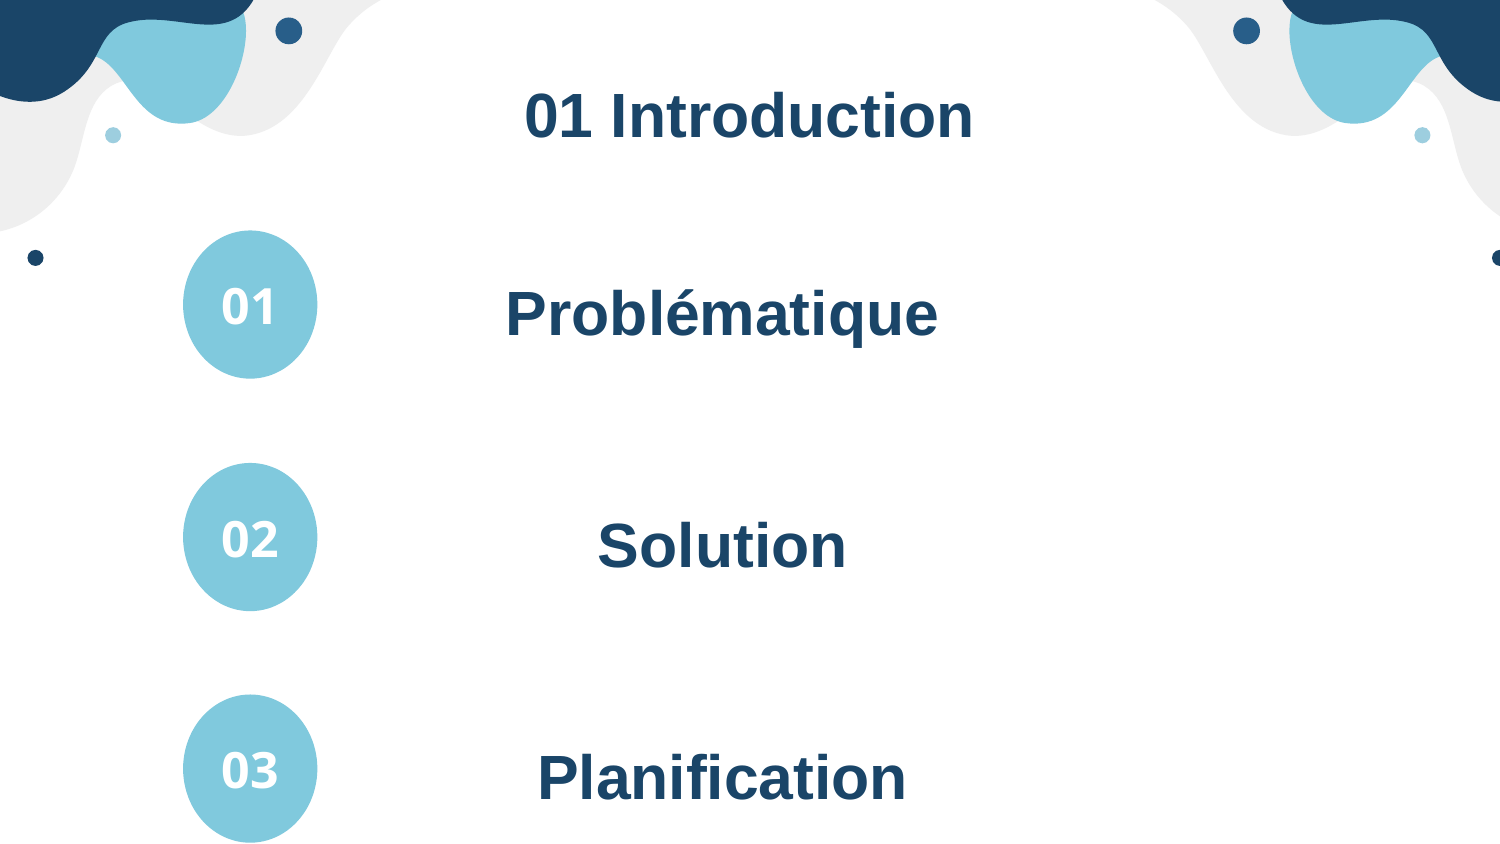

# 01 Introduction
01
 Problématique
02
 Solution
03
 Planification